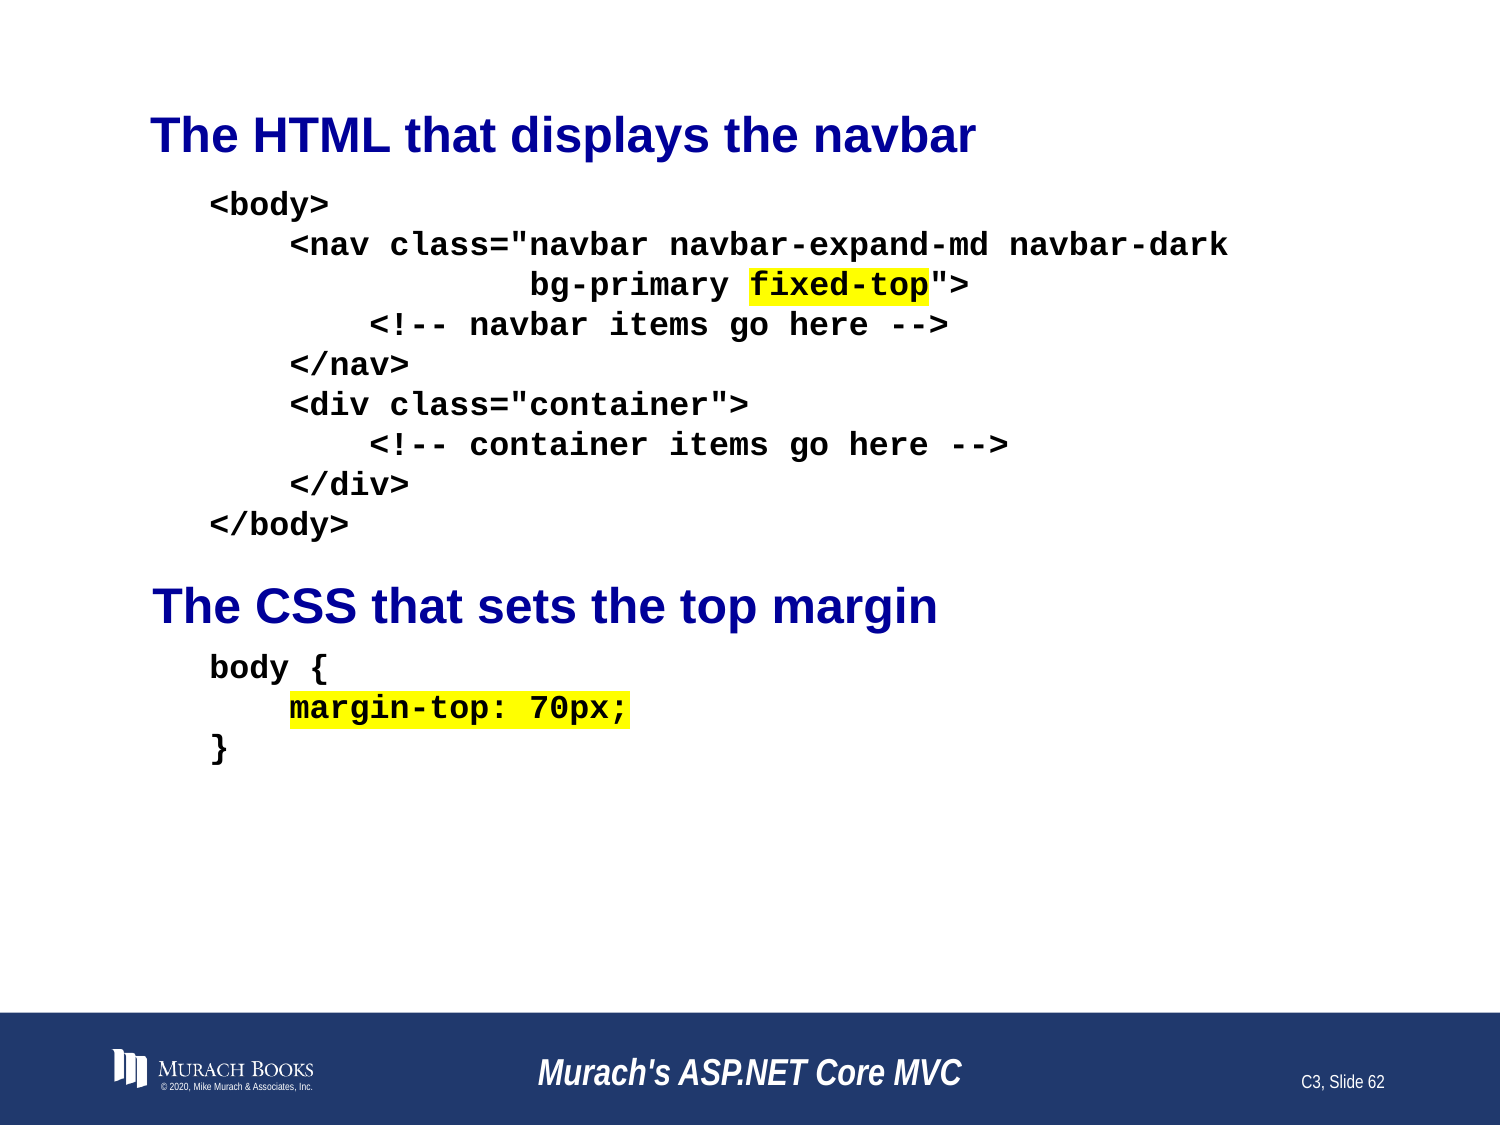

# The HTML that displays the navbar
<body>
    <nav class="navbar navbar-expand-md navbar-dark
                bg-primary fixed-top">
        <!-- navbar items go here -->
    </nav>
    <div class="container">
        <!-- container items go here -->
    </div>
</body>
The CSS that sets the top margin
body {
    margin-top: 70px;
}

© 2020, Mike Murach & Associates, Inc.
Murach's ASP.NET Core MVC

C3, Slide 62